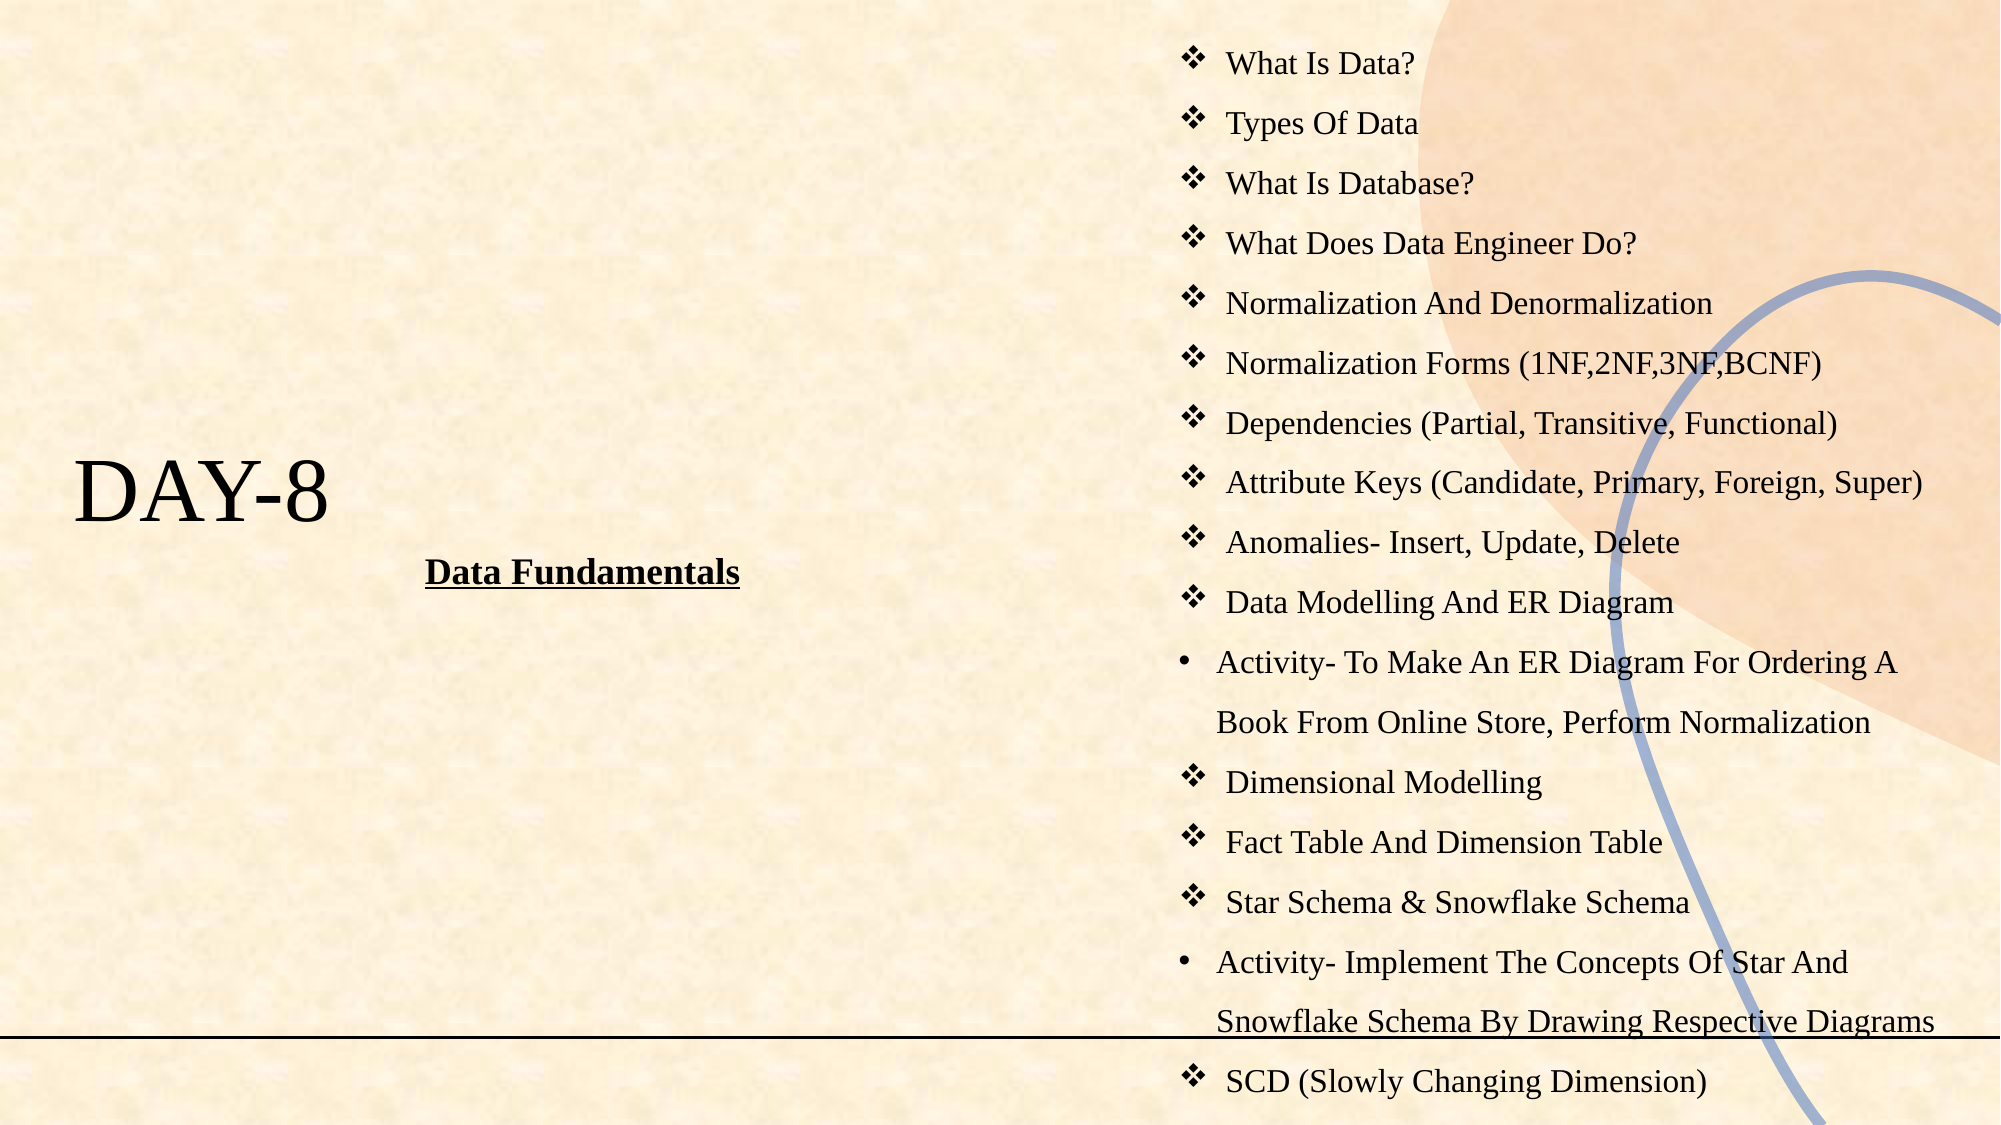

What Is Data?
Types Of Data
What Is Database?
What Does Data Engineer Do?
Normalization And Denormalization
Normalization Forms (1NF,2NF,3NF,BCNF)
Dependencies (Partial, Transitive, Functional)
Attribute Keys (Candidate, Primary, Foreign, Super)
Anomalies- Insert, Update, Delete
Data Modelling And ER Diagram
Activity- To Make An ER Diagram For Ordering A Book From Online Store, Perform Normalization
Dimensional Modelling
Fact Table And Dimension Table
Star Schema & Snowflake Schema
Activity- Implement The Concepts Of Star And Snowflake Schema By Drawing Respective Diagrams
SCD (Slowly Changing Dimension)

# DAY-8
Data Fundamentals